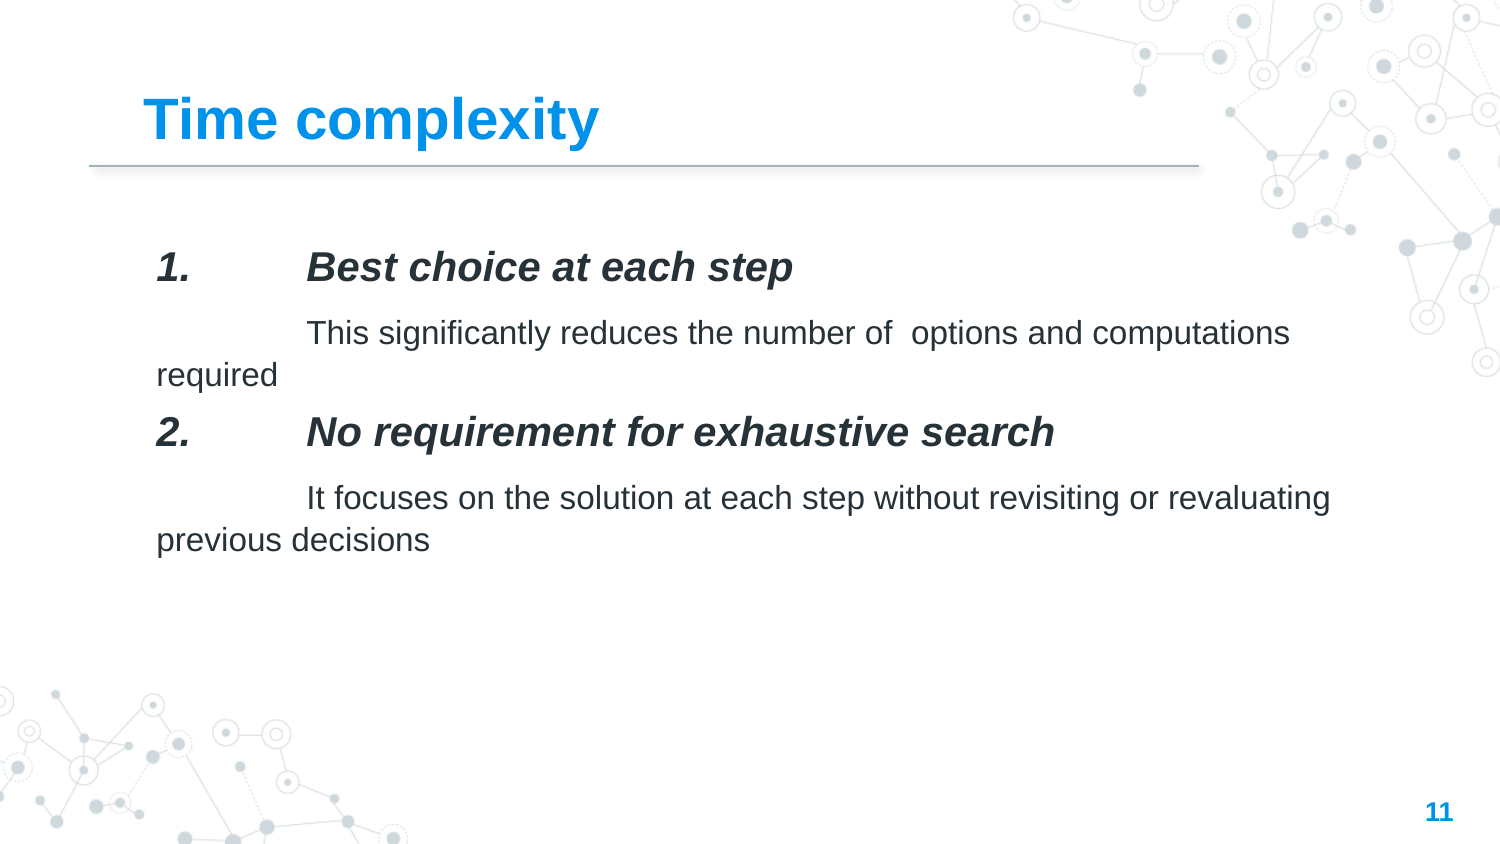

# Time complexity
1.	Best choice at each step
	This significantly reduces the number of  options and computations required
2.	No requirement for exhaustive search
	It focuses on the solution at each step without revisiting or revaluating 	previous decisions
11